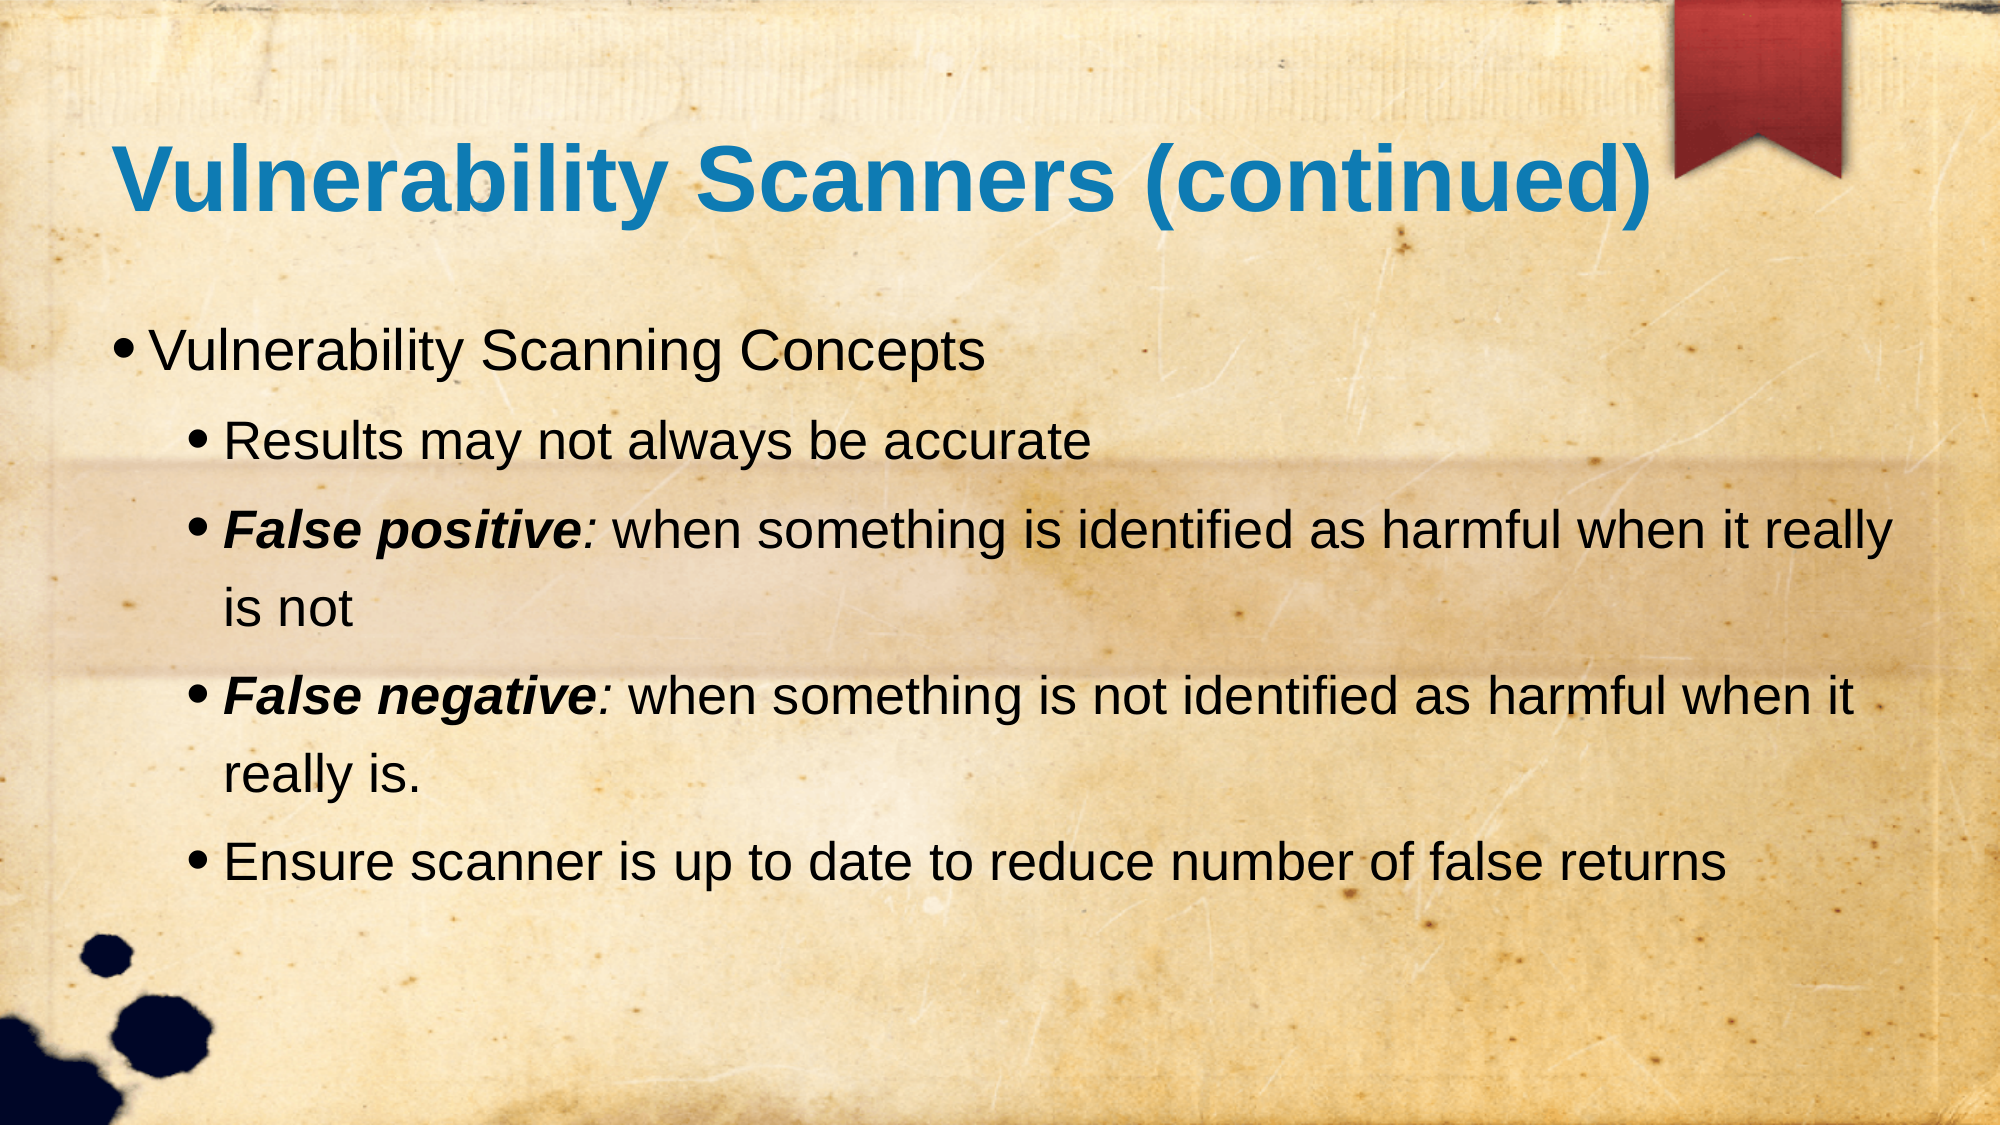

Vulnerability Scanners (continued)
Vulnerability Scanning Concepts
Results may not always be accurate
False positive: when something is identified as harmful when it really is not
False negative: when something is not identified as harmful when it really is.
Ensure scanner is up to date to reduce number of false returns